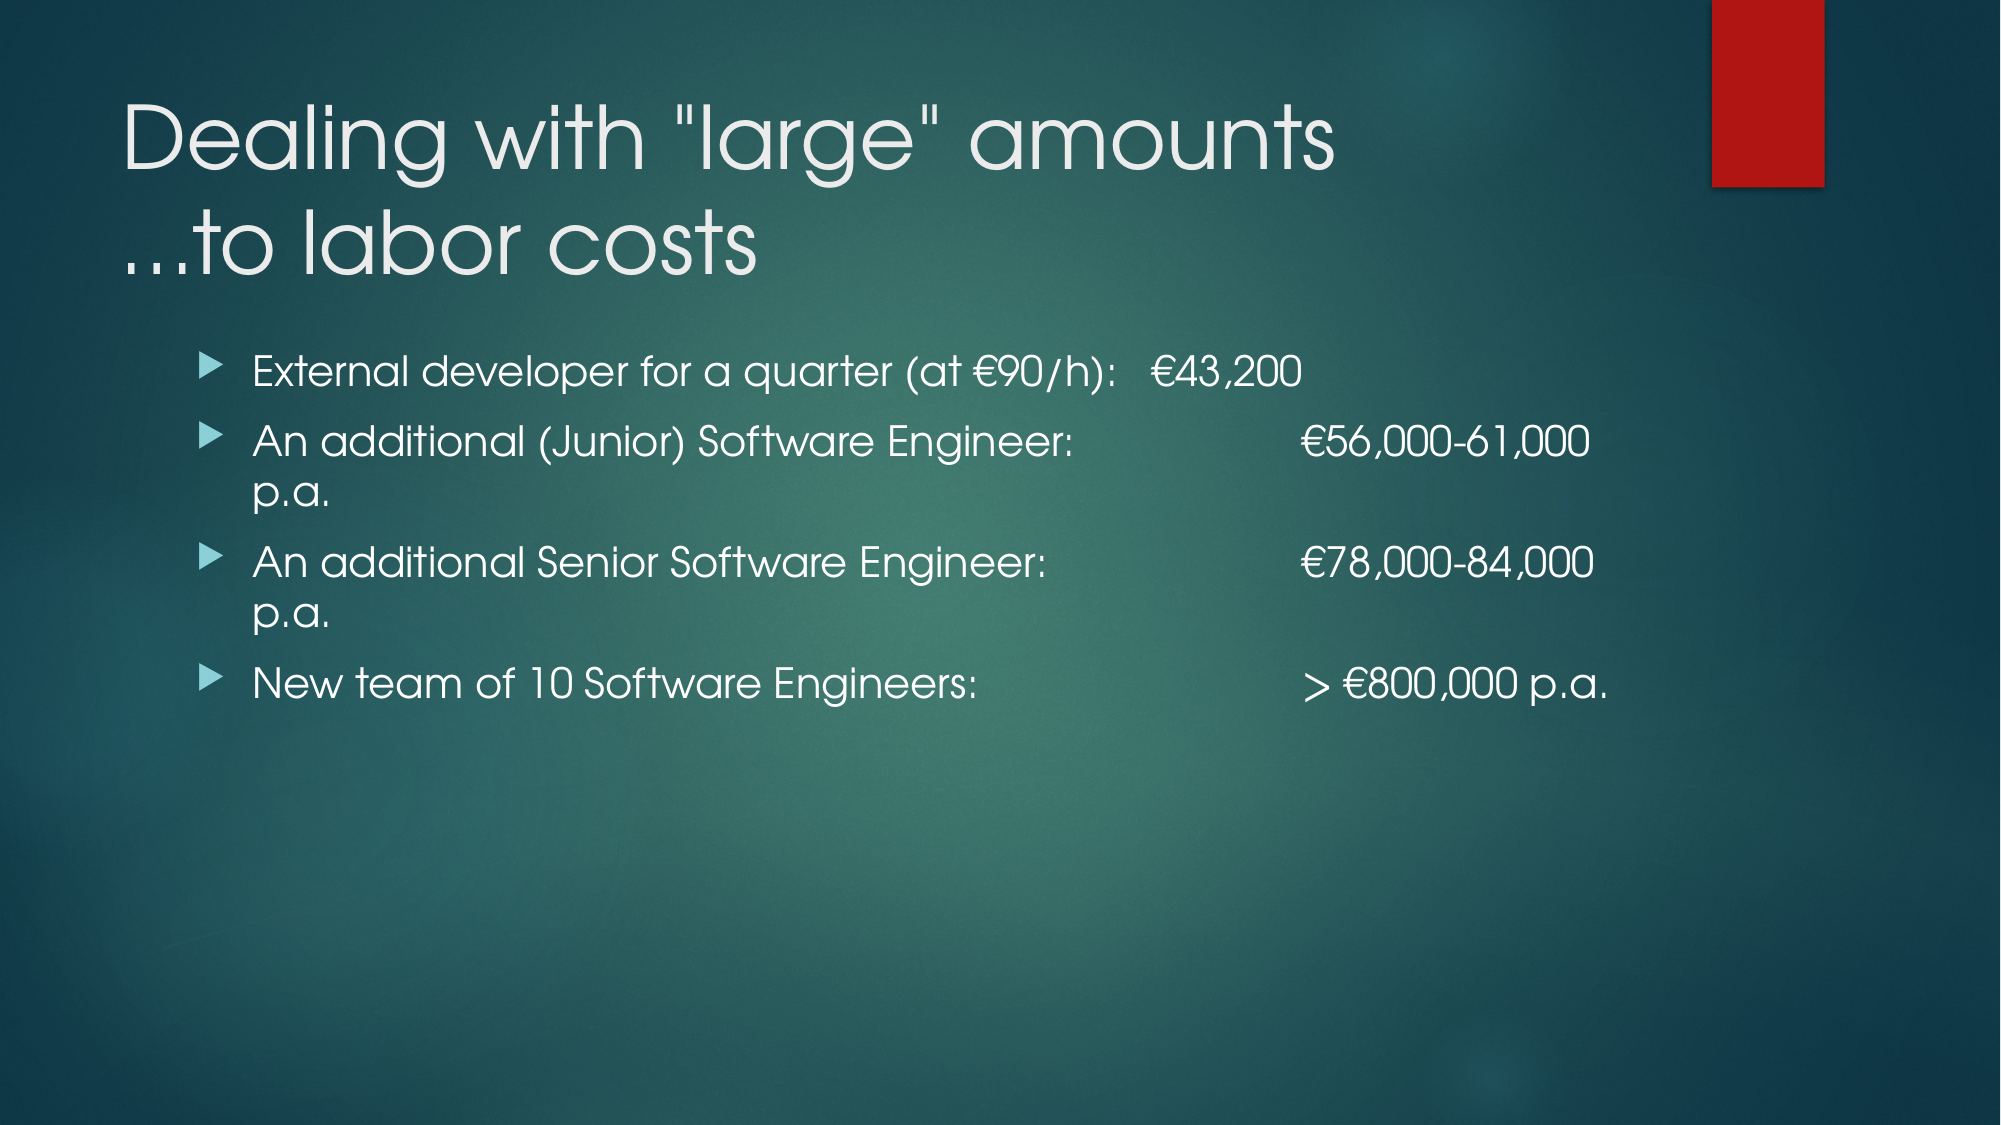

# Dealing with "large" amounts …to labor costs
External developer for a quarter (at €90/h):	€43,200
An additional (Junior) Software Engineer:		€56,000-61,000 p.a.
An additional Senior Software Engineer:		€78,000-84,000 p.a.
New team of 10 Software Engineers:			> €800,000 p.a.